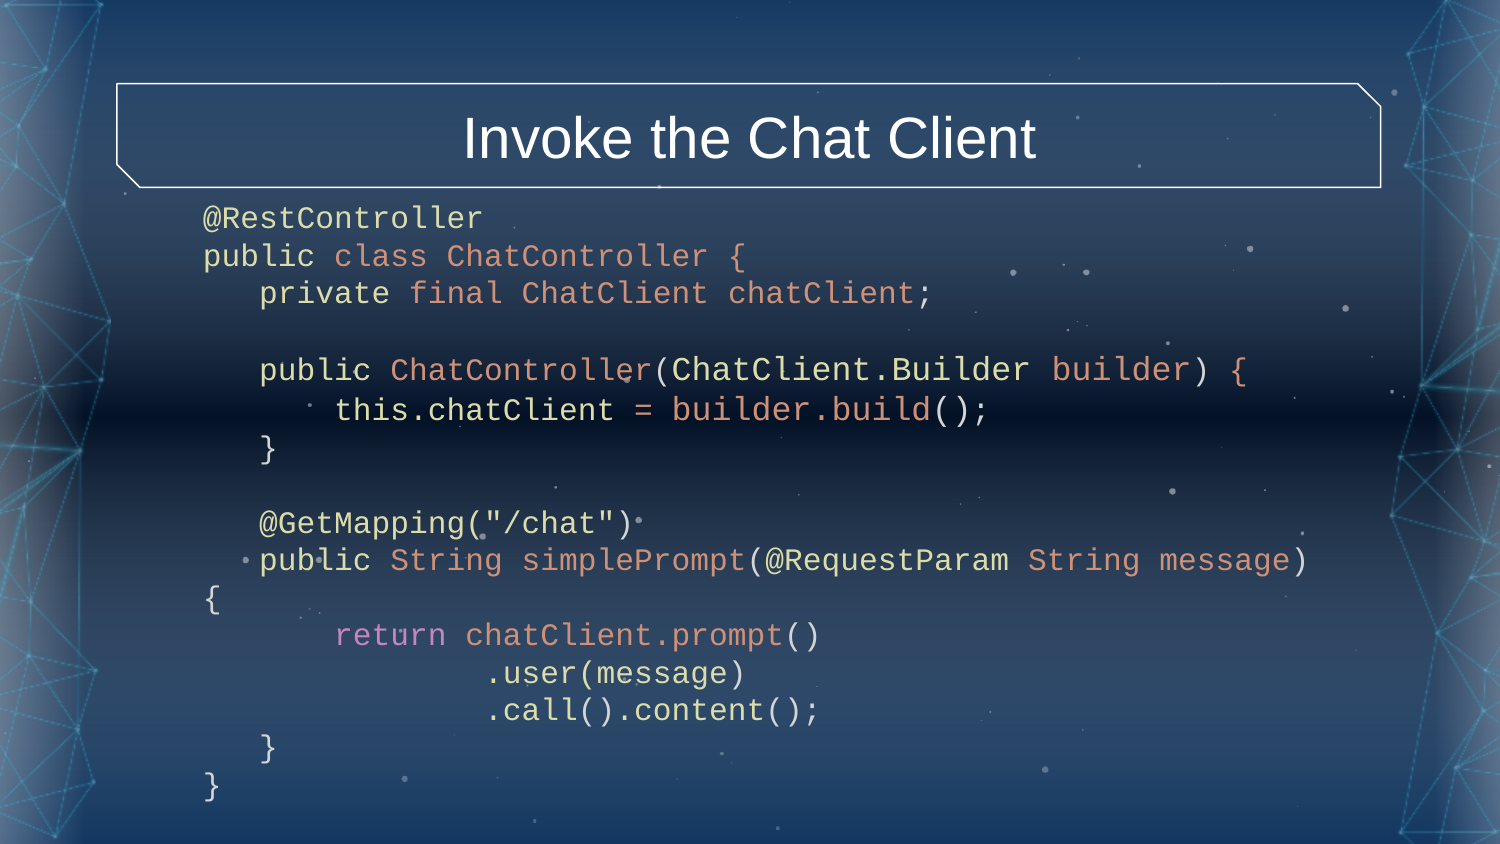

# Invoke the Chat Client
@RestController
public class ChatController {
   private final ChatClient chatClient;

   public ChatController(ChatClient.Builder builder) {
       this.chatClient = builder.build();
   }

   @GetMapping("/chat")
   public String simplePrompt(@RequestParam String message) {
       return chatClient.prompt()
               .user(message)
               .call().content();
   }
}